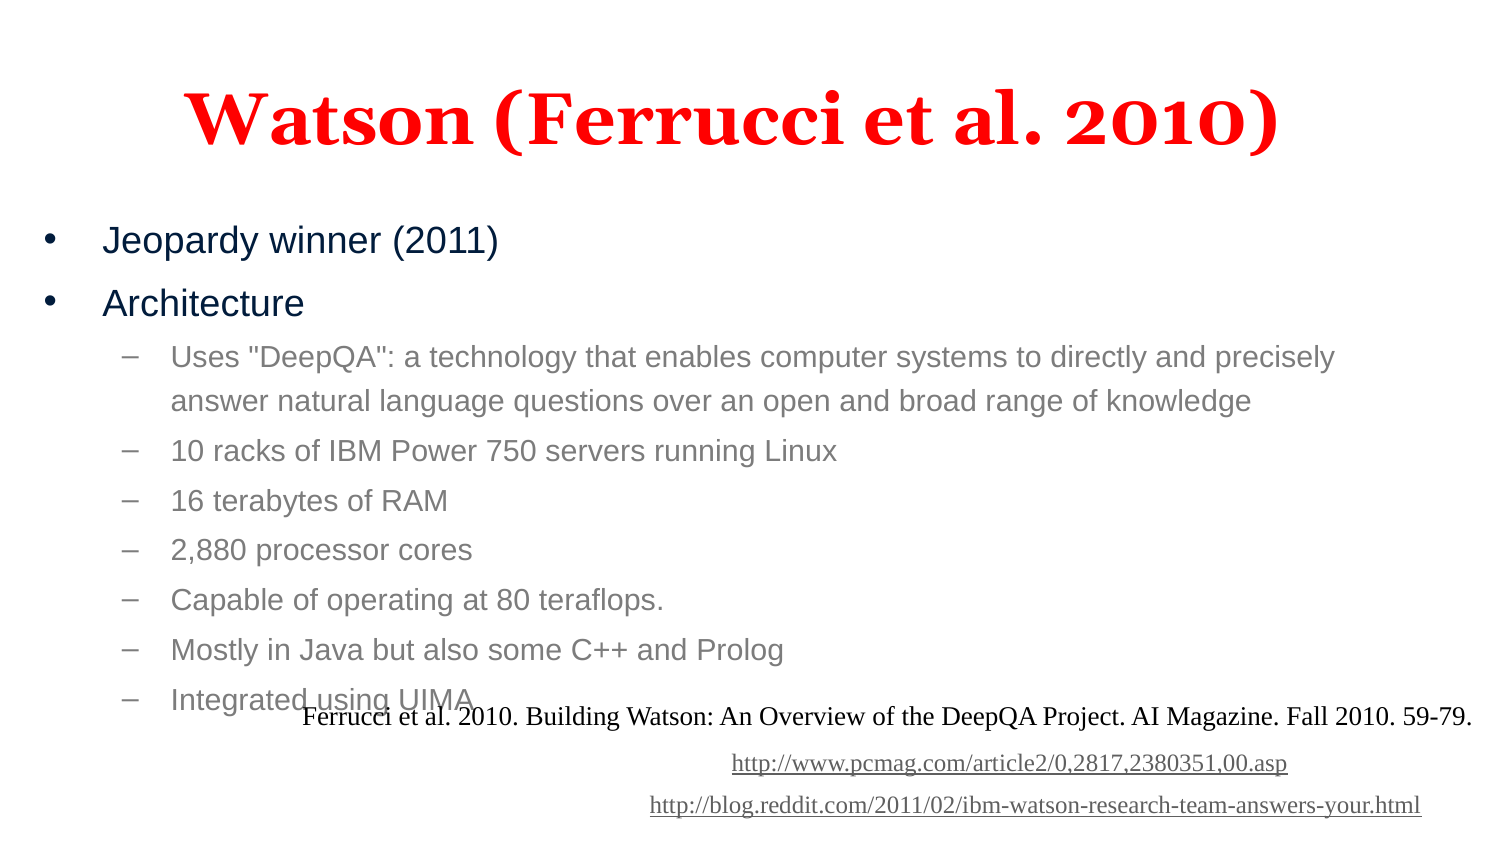

# Watson (Ferrucci et al. 2010)
Jeopardy winner (2011)
Architecture
Uses "DeepQA": a technology that enables computer systems to directly and precisely answer natural language questions over an open and broad range of knowledge
10 racks of IBM Power 750 servers running Linux
16 terabytes of RAM
2,880 processor cores
Capable of operating at 80 teraflops.
Mostly in Java but also some C++ and Prolog
Integrated using UIMA

Ferrucci et al. 2010. Building Watson: An Overview of the DeepQA Project. AI Magazine. Fall 2010. 59-79.
http://www.pcmag.com/article2/0,2817,2380351,00.asp
http://blog.reddit.com/2011/02/ibm-watson-research-team-answers-your.html